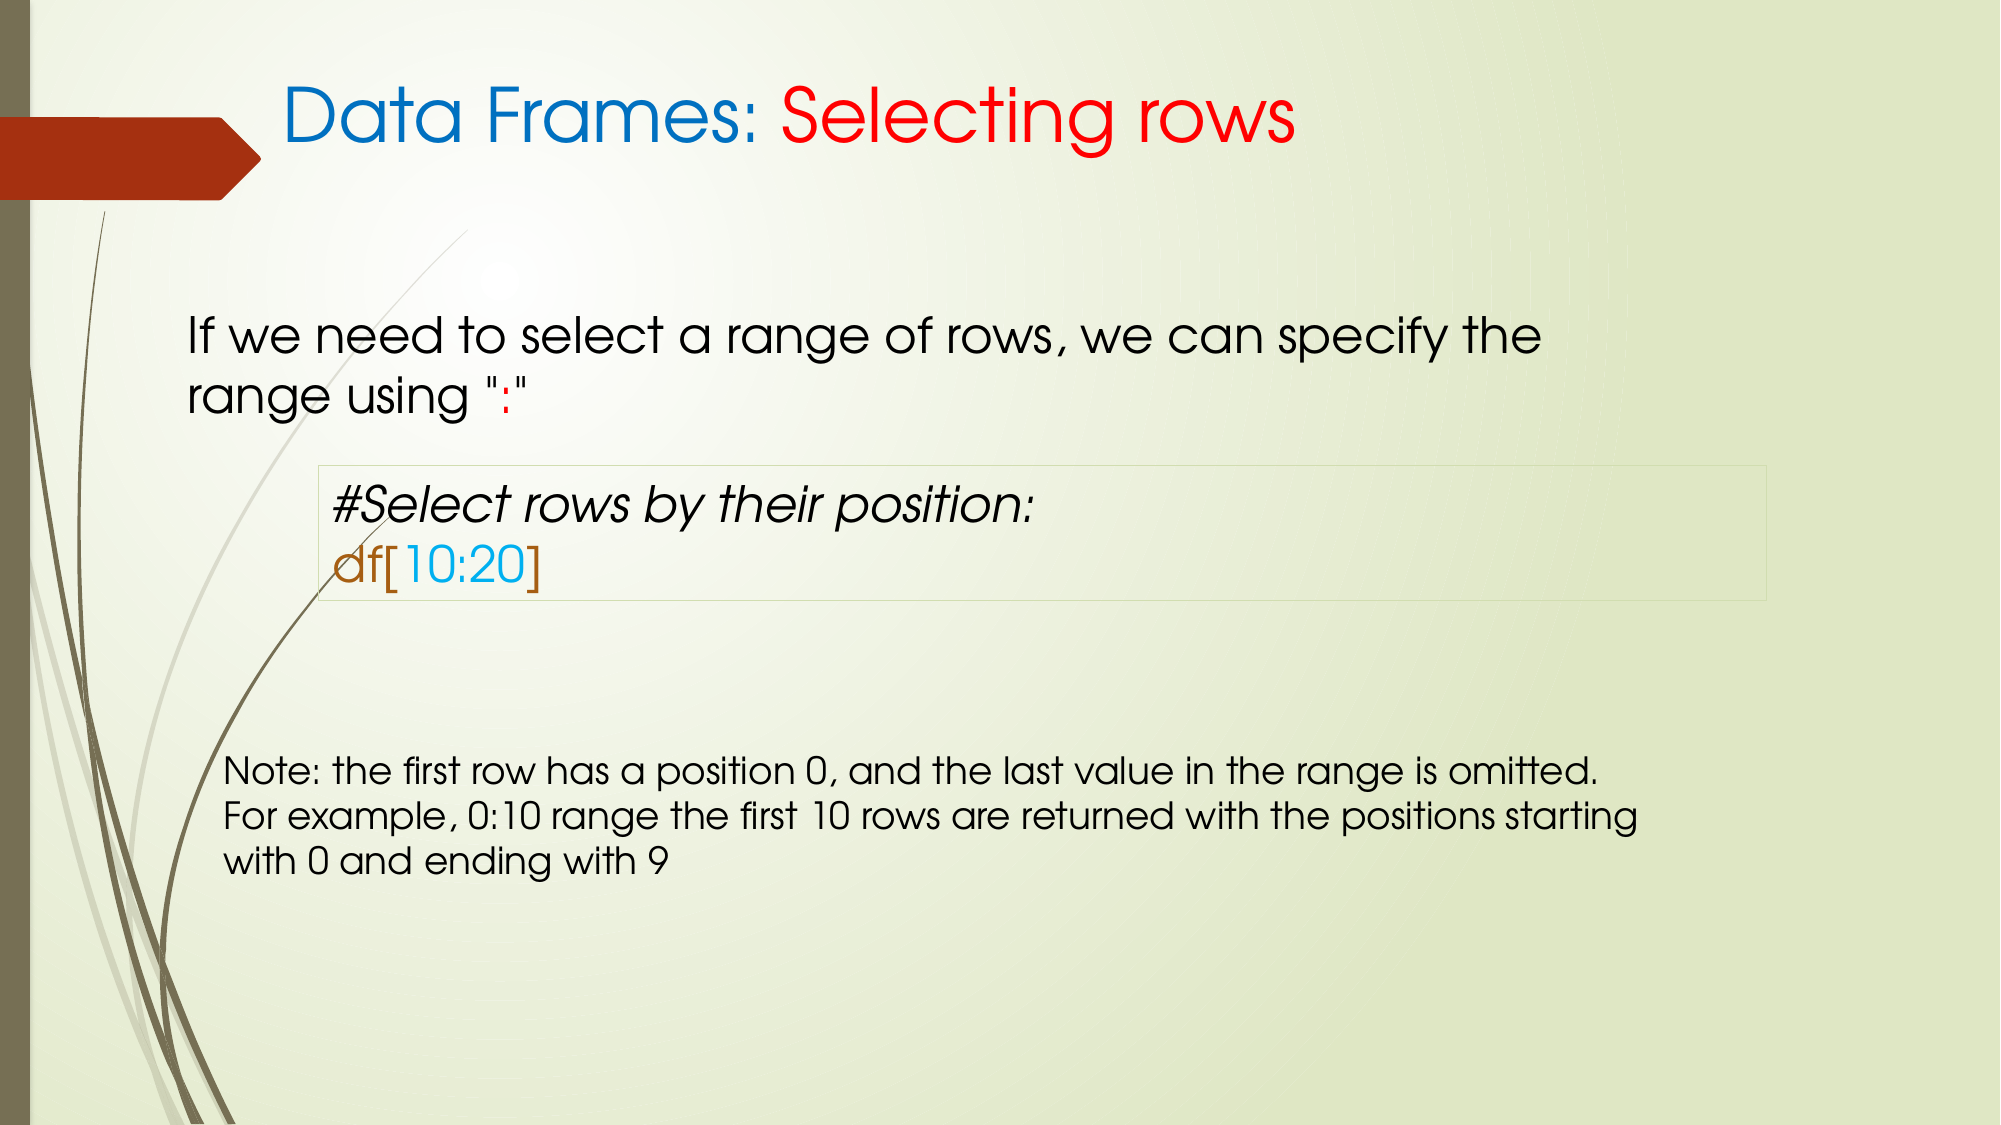

# Data Frames: Selecting rows
If we need to select a range of rows, we can specify the range using ":"
#Select rows by their position:
df[10:20]
Note: the first row has a position 0, and the last value in the range is omitted. For example, 0:10 range the first 10 rows are returned with the positions starting with 0 and ending with 9